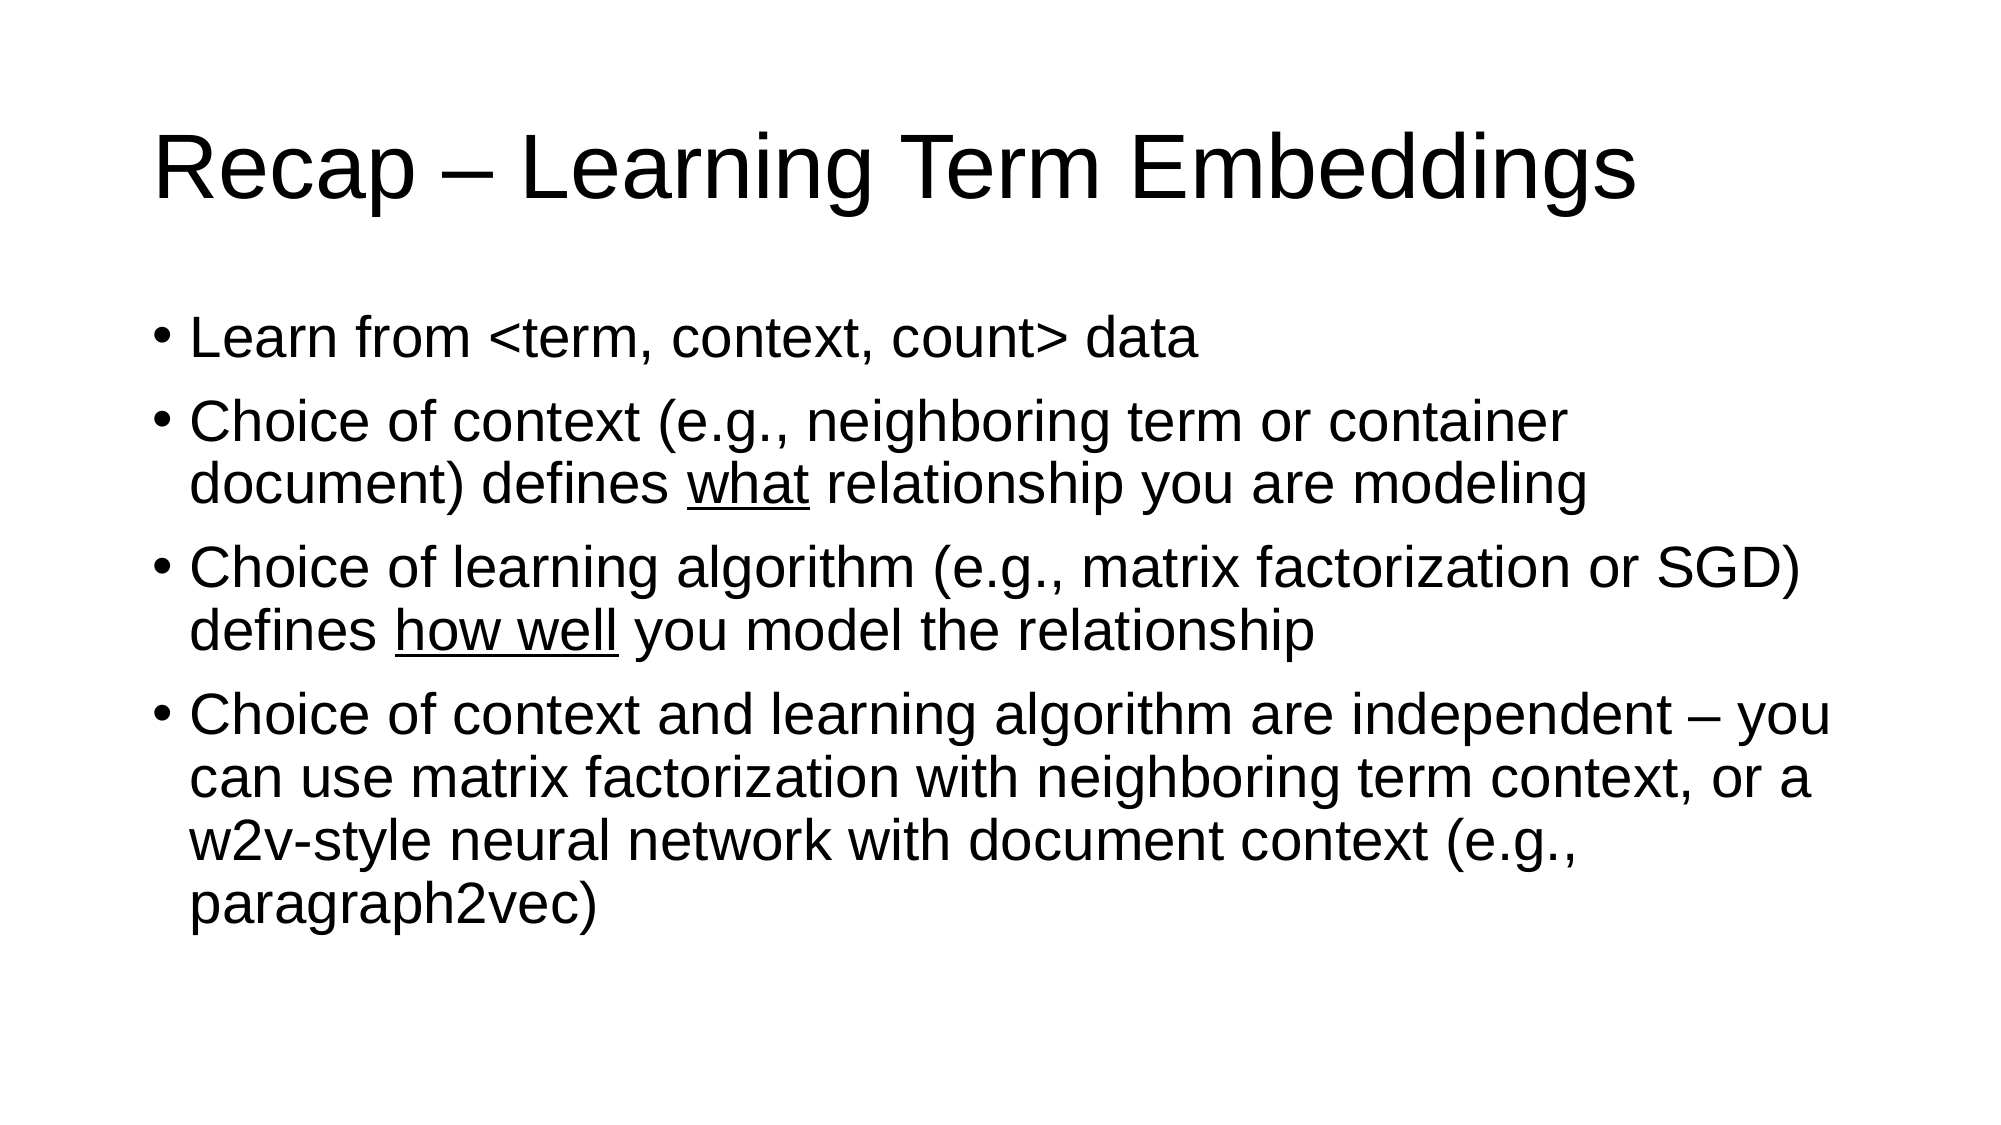

# Recap – Learning Term Embeddings
Learn from <term, context, count> data
Choice of context (e.g., neighboring term or container document) defines what relationship you are modeling
Choice of learning algorithm (e.g., matrix factorization or SGD) defines how well you model the relationship
Choice of context and learning algorithm are independent – you can use matrix factorization with neighboring term context, or a w2v-style neural network with document context (e.g., paragraph2vec)